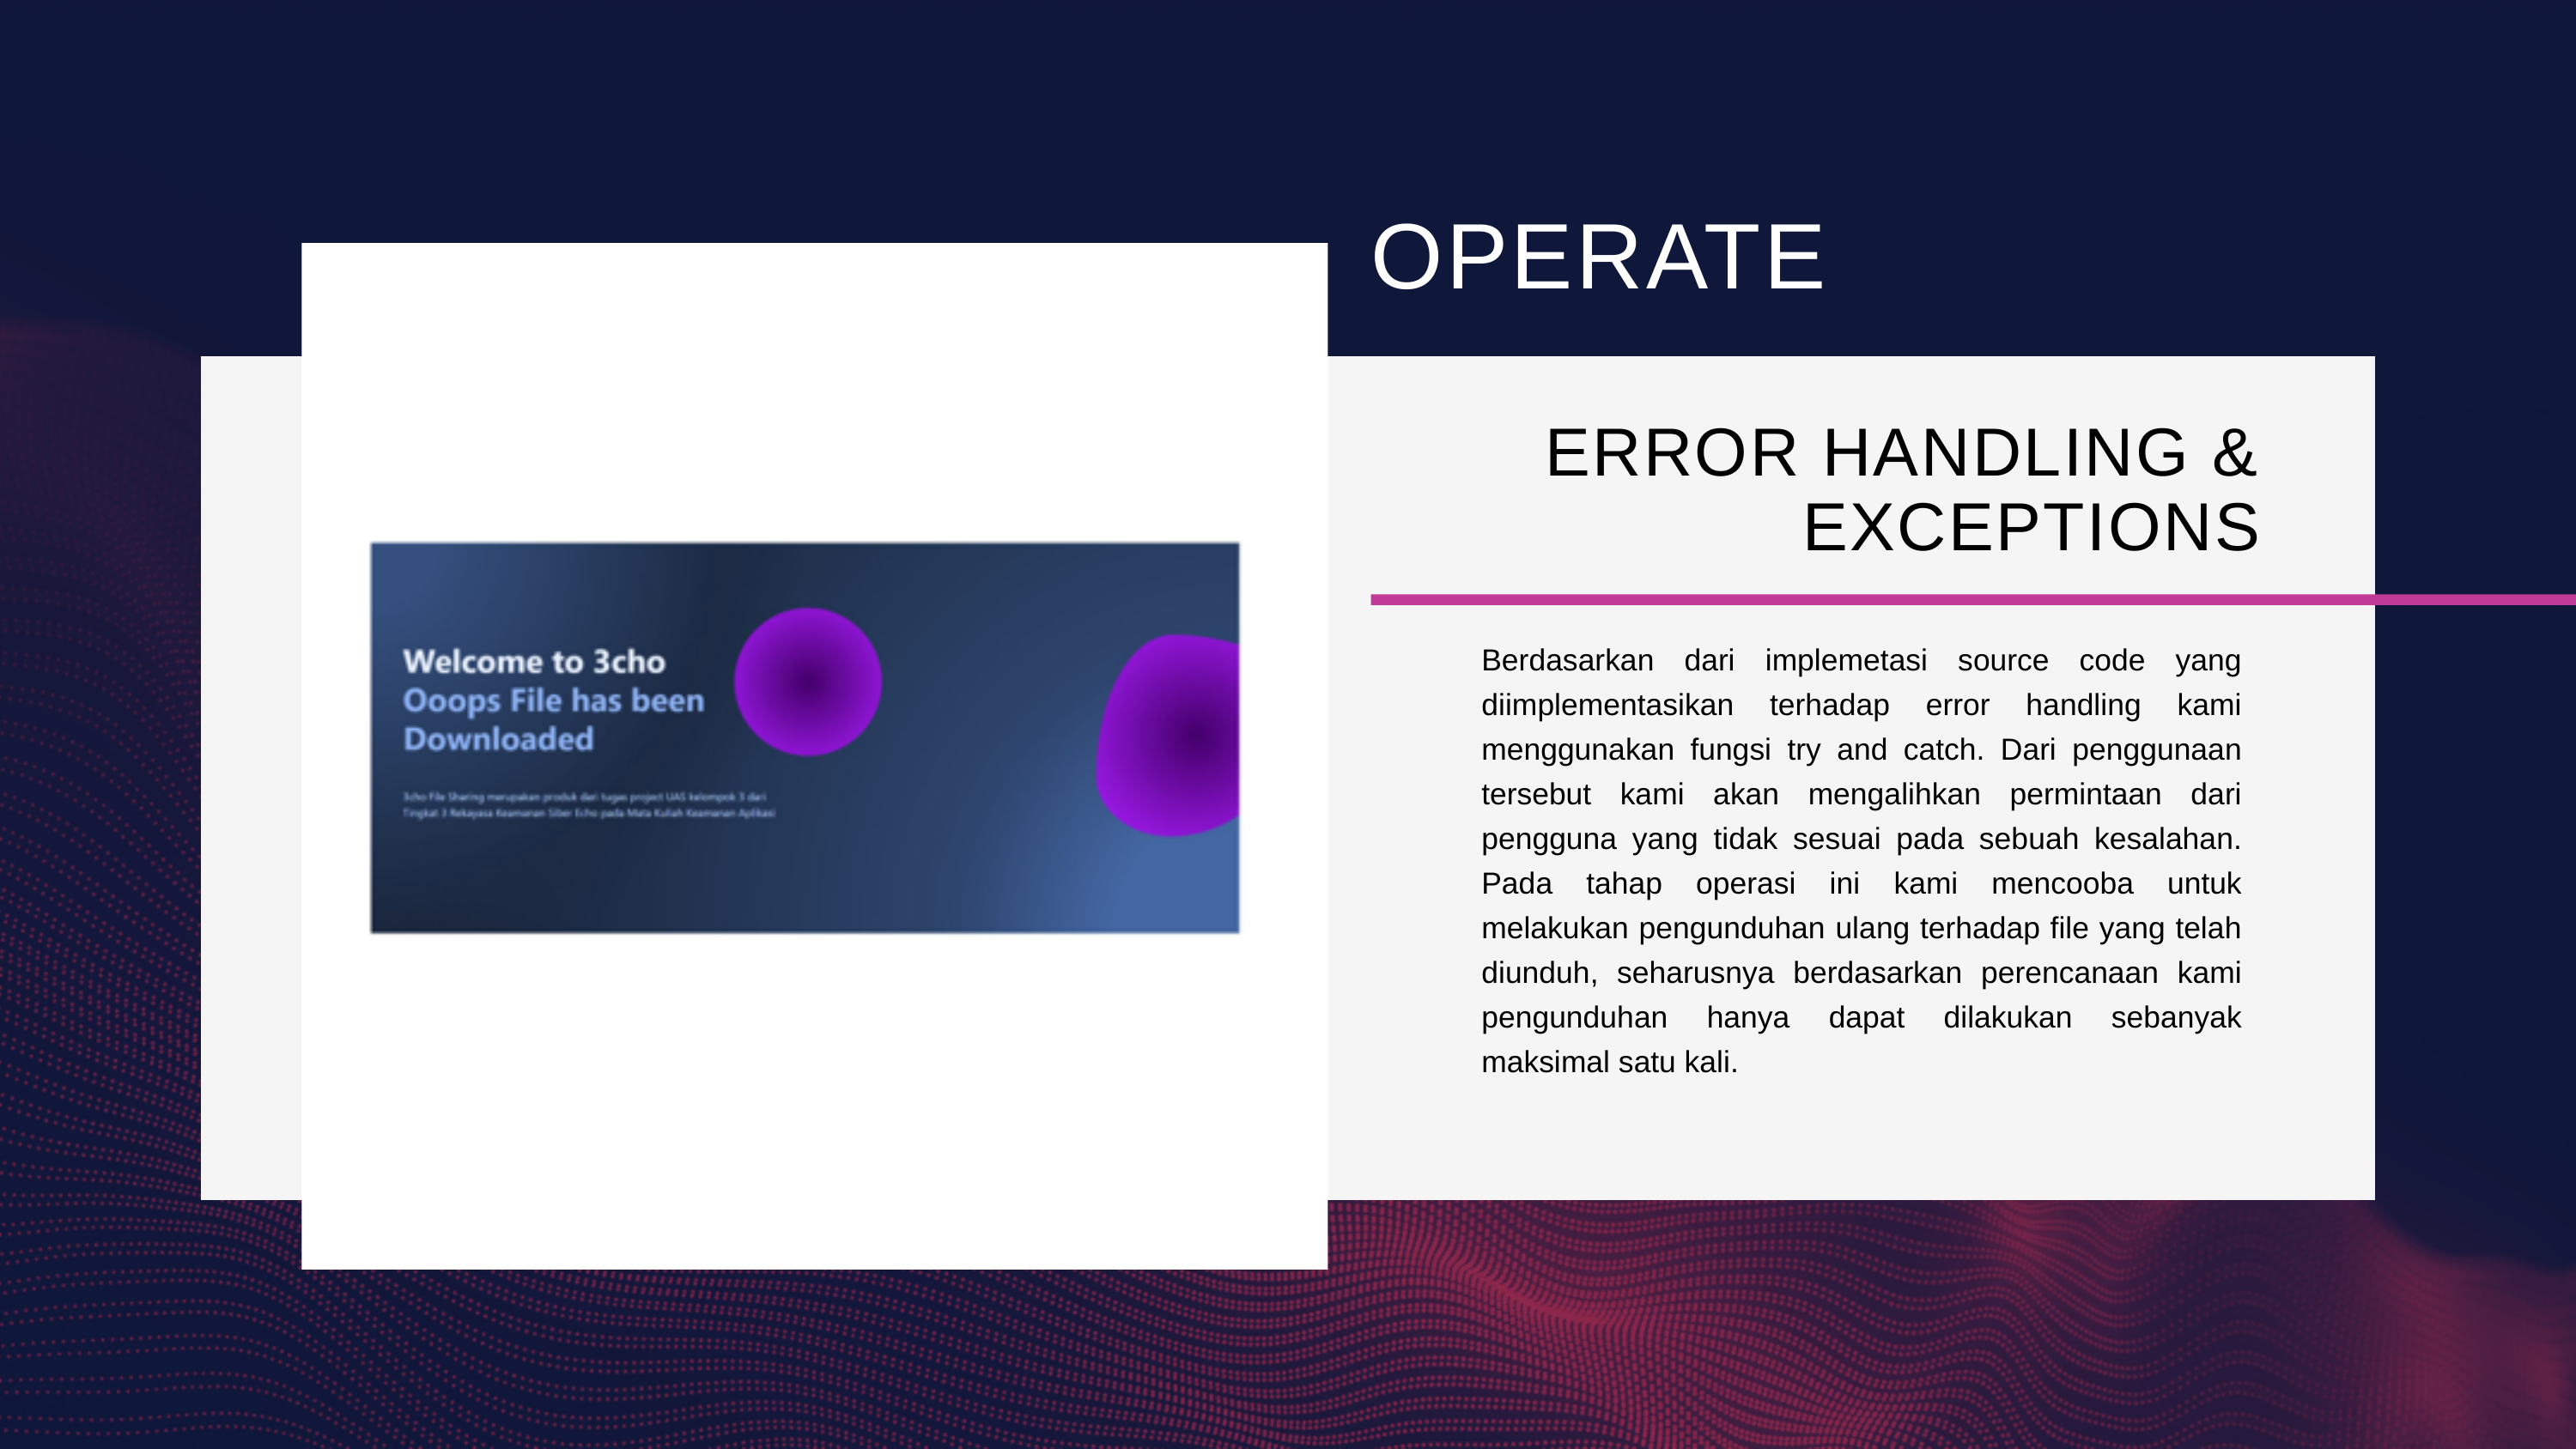

OPERATE

ERROR HANDLING & EXCEPTIONS

Berdasarkan dari implemetasi source code yang diimplementasikan terhadap error handling kami menggunakan fungsi try and catch. Dari penggunaan tersebut kami akan mengalihkan permintaan dari pengguna yang tidak sesuai pada sebuah kesalahan. Pada tahap operasi ini kami mencooba untuk melakukan pengunduhan ulang terhadap file yang telah diunduh, seharusnya berdasarkan perencanaan kami pengunduhan hanya dapat dilakukan sebanyak maksimal satu kali.